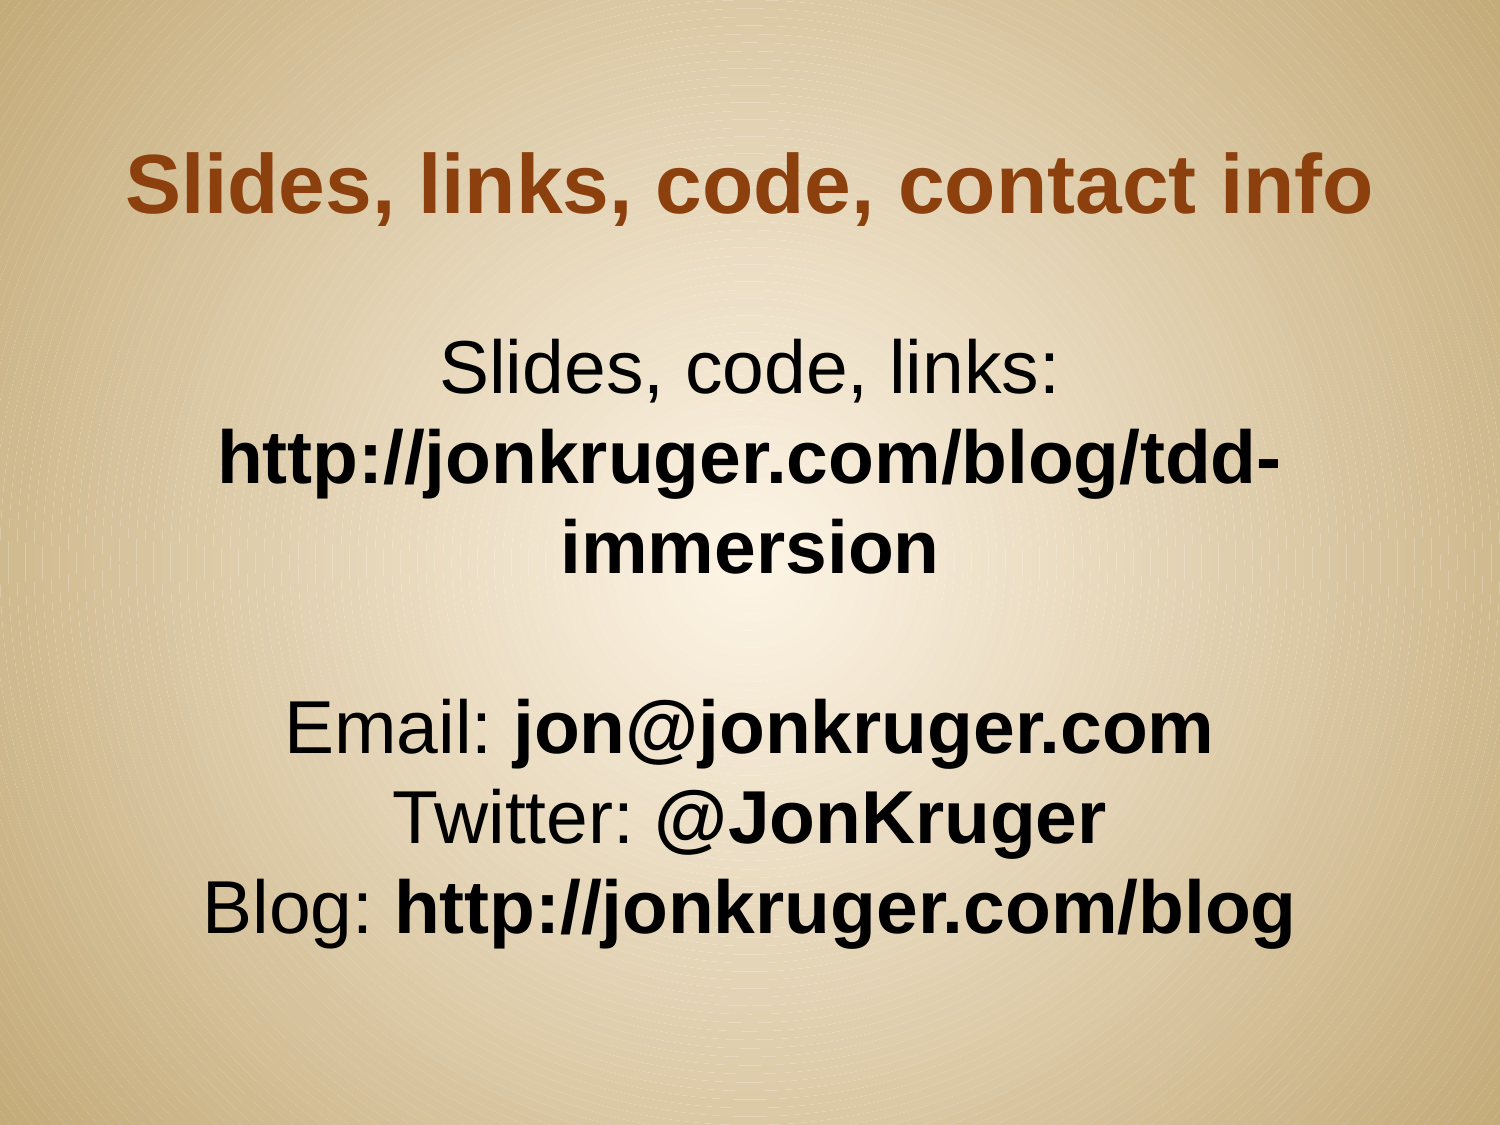

# Slides, links, code, contact info
Slides, code, links:
http://jonkruger.com/blog/tdd-immersion

Email: jon@jonkruger.com
Twitter: @JonKruger
Blog: http://jonkruger.com/blog